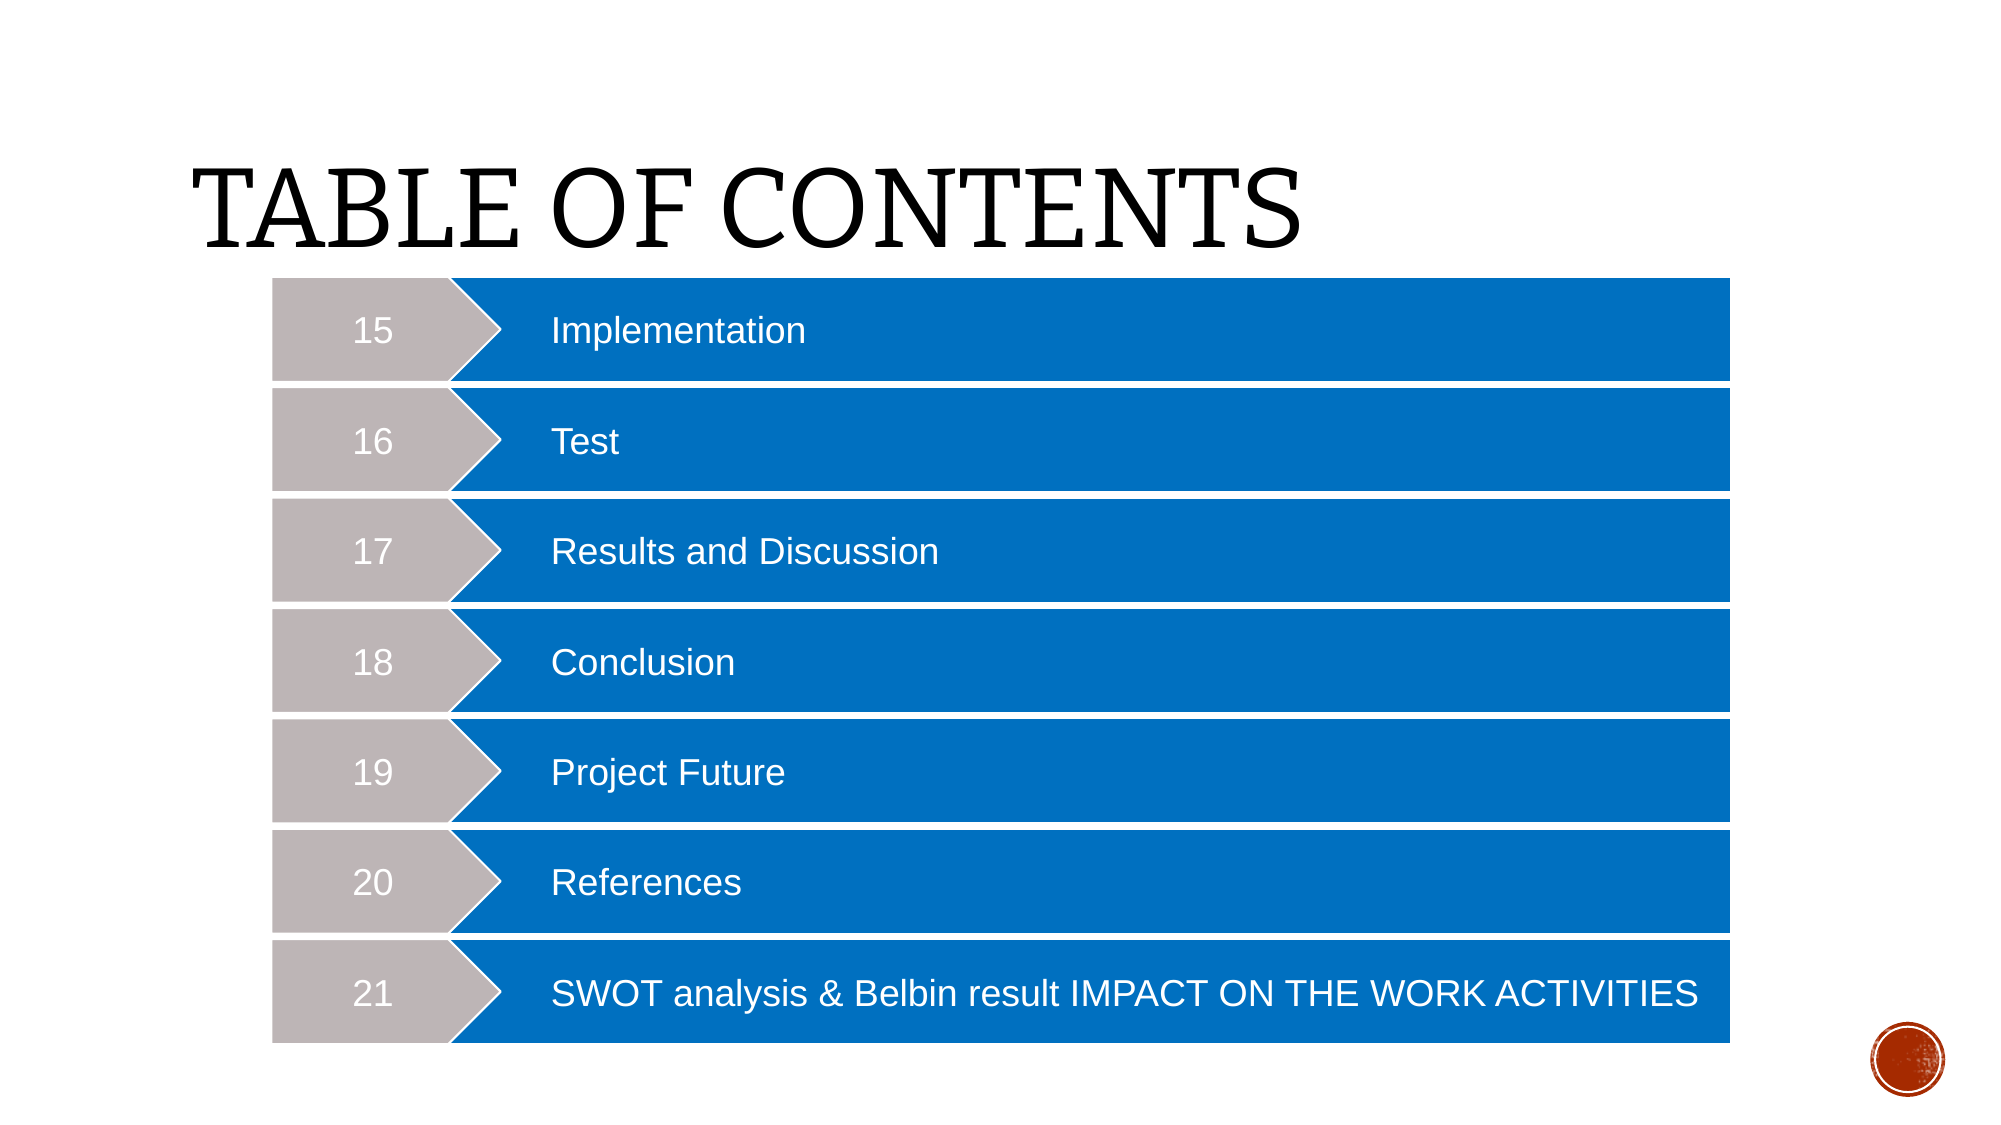

# Table of contents

15
Implementation

16
Test

17
Results and Discussion

18
Conclusion

19
Project Future

20
References

21
SWOT analysis & Belbin result IMPACT ON THE WORK ACTIVITIES